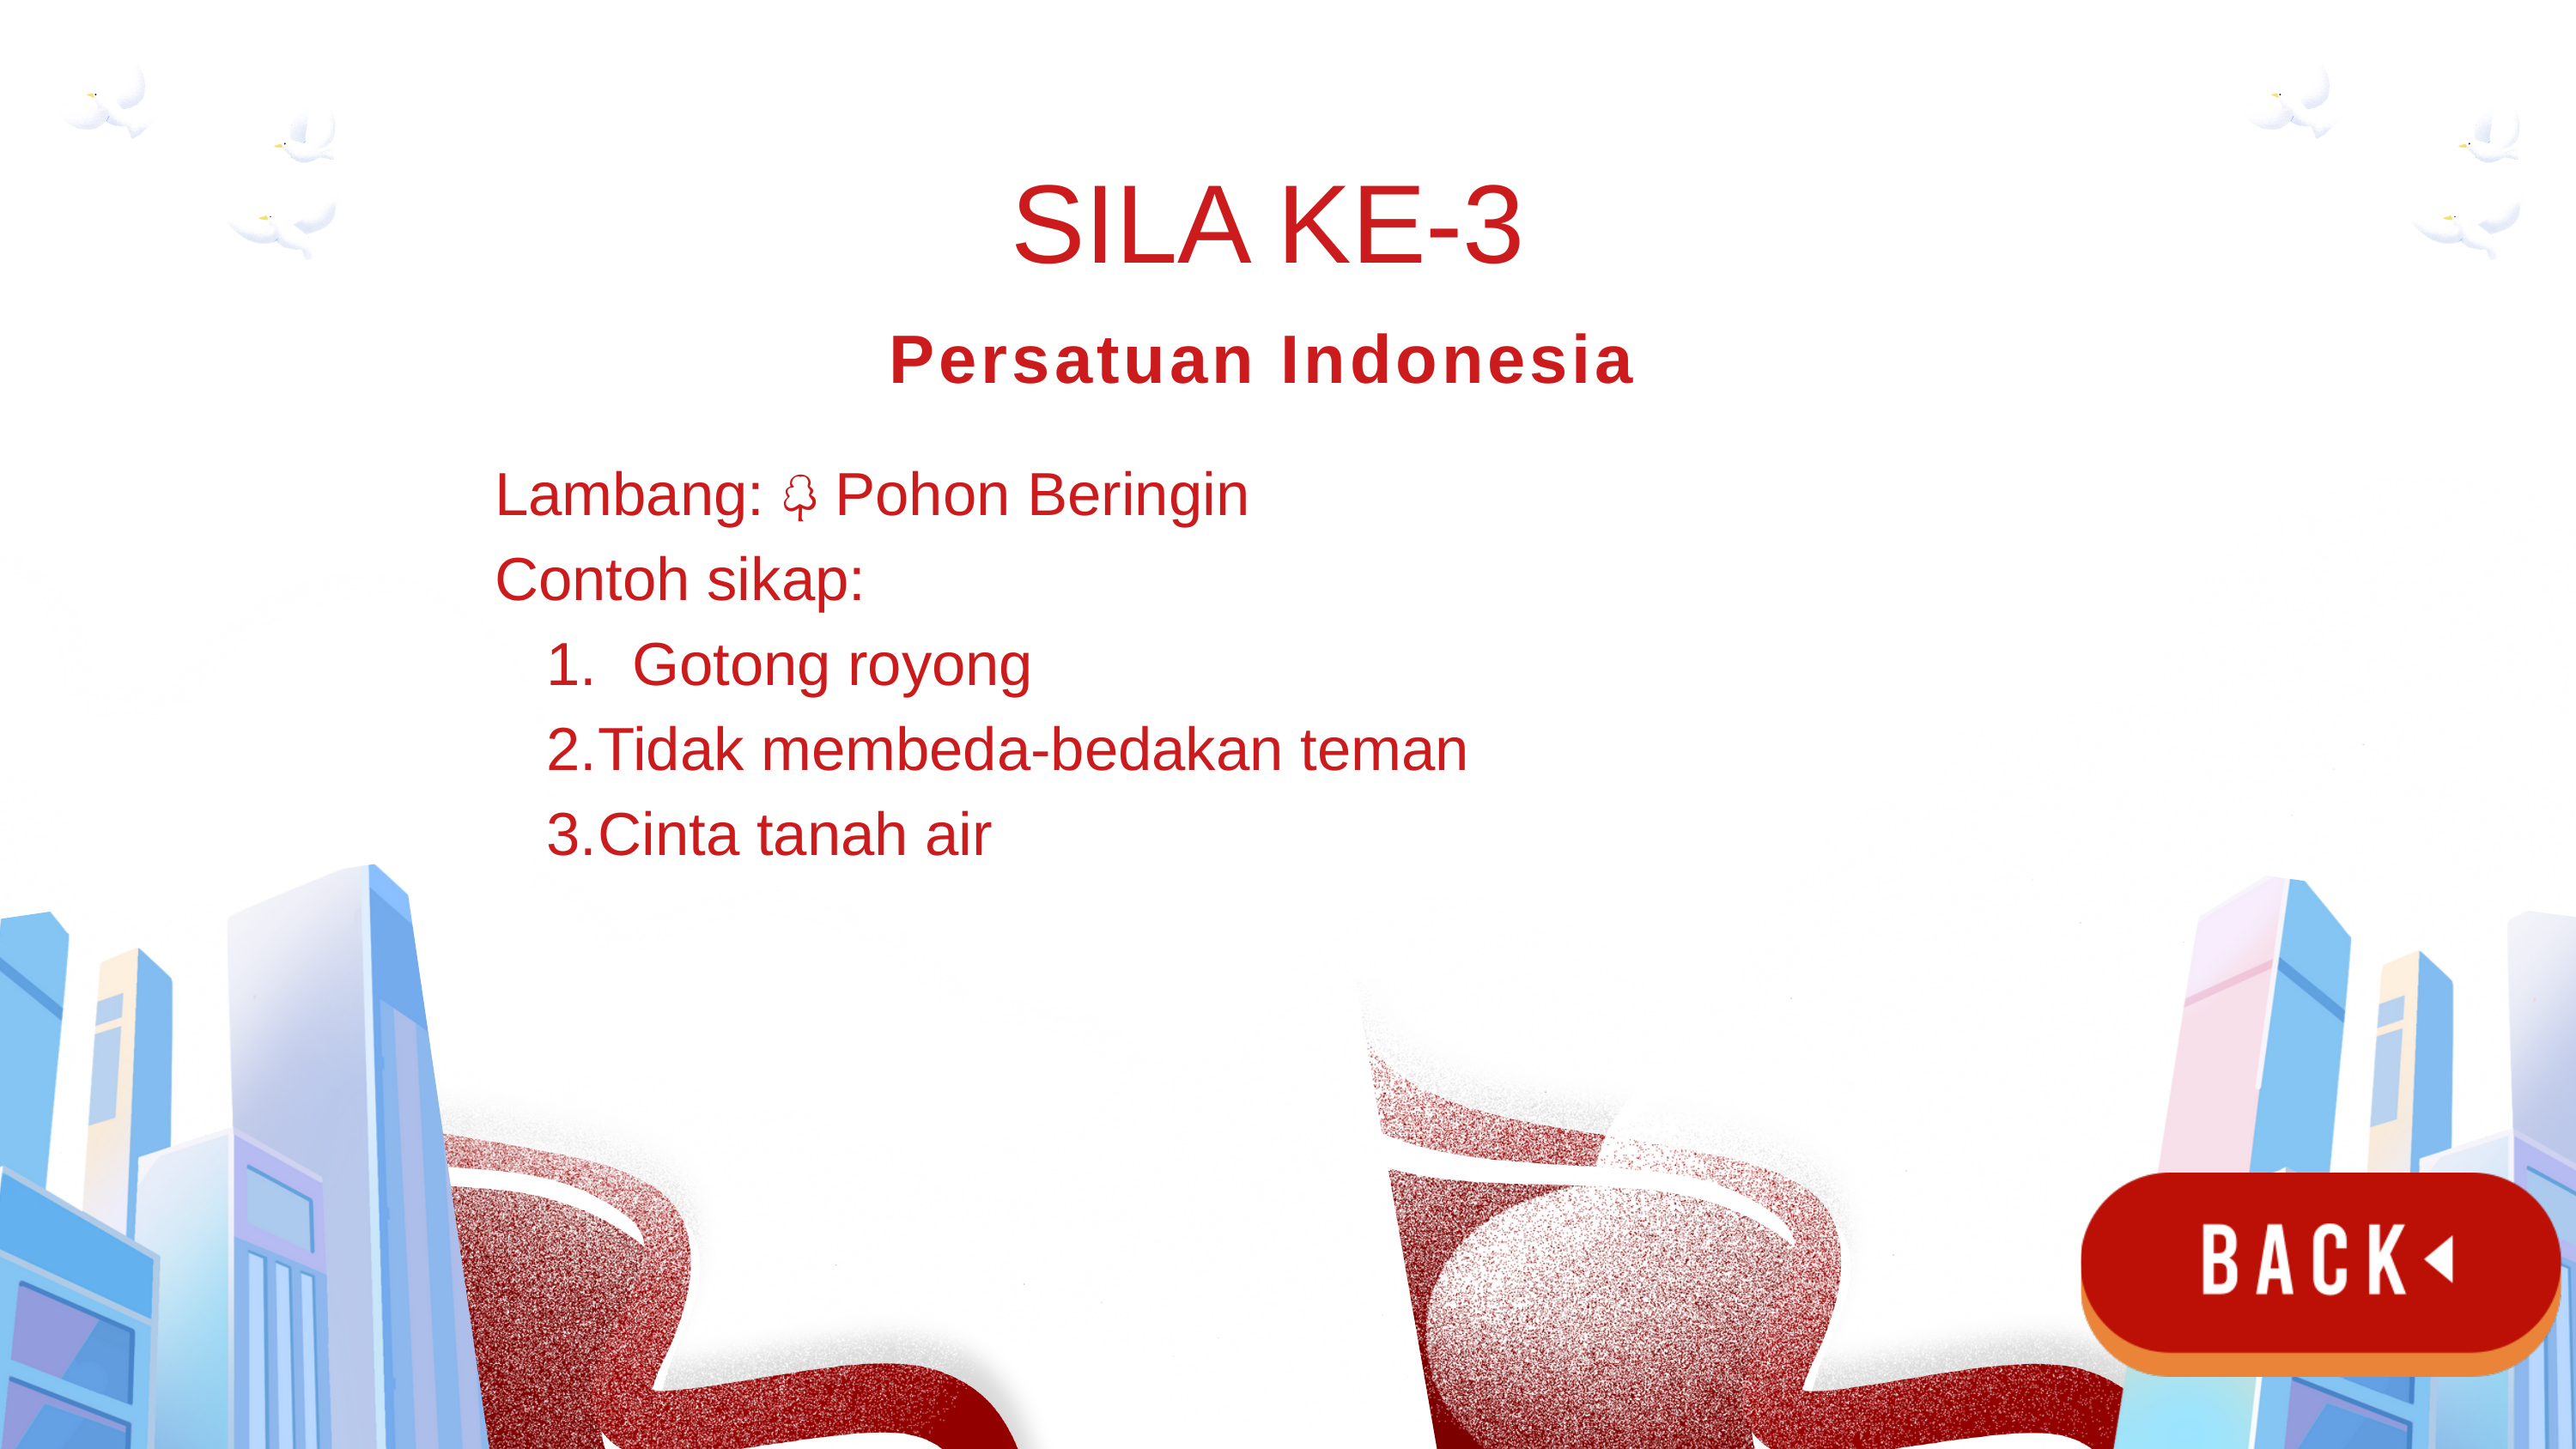

SILA KE-3
Persatuan Indonesia
Lambang: 🌳 Pohon Beringin
Contoh sikap:
  Gotong royong
Tidak membeda-bedakan teman
Cinta tanah air